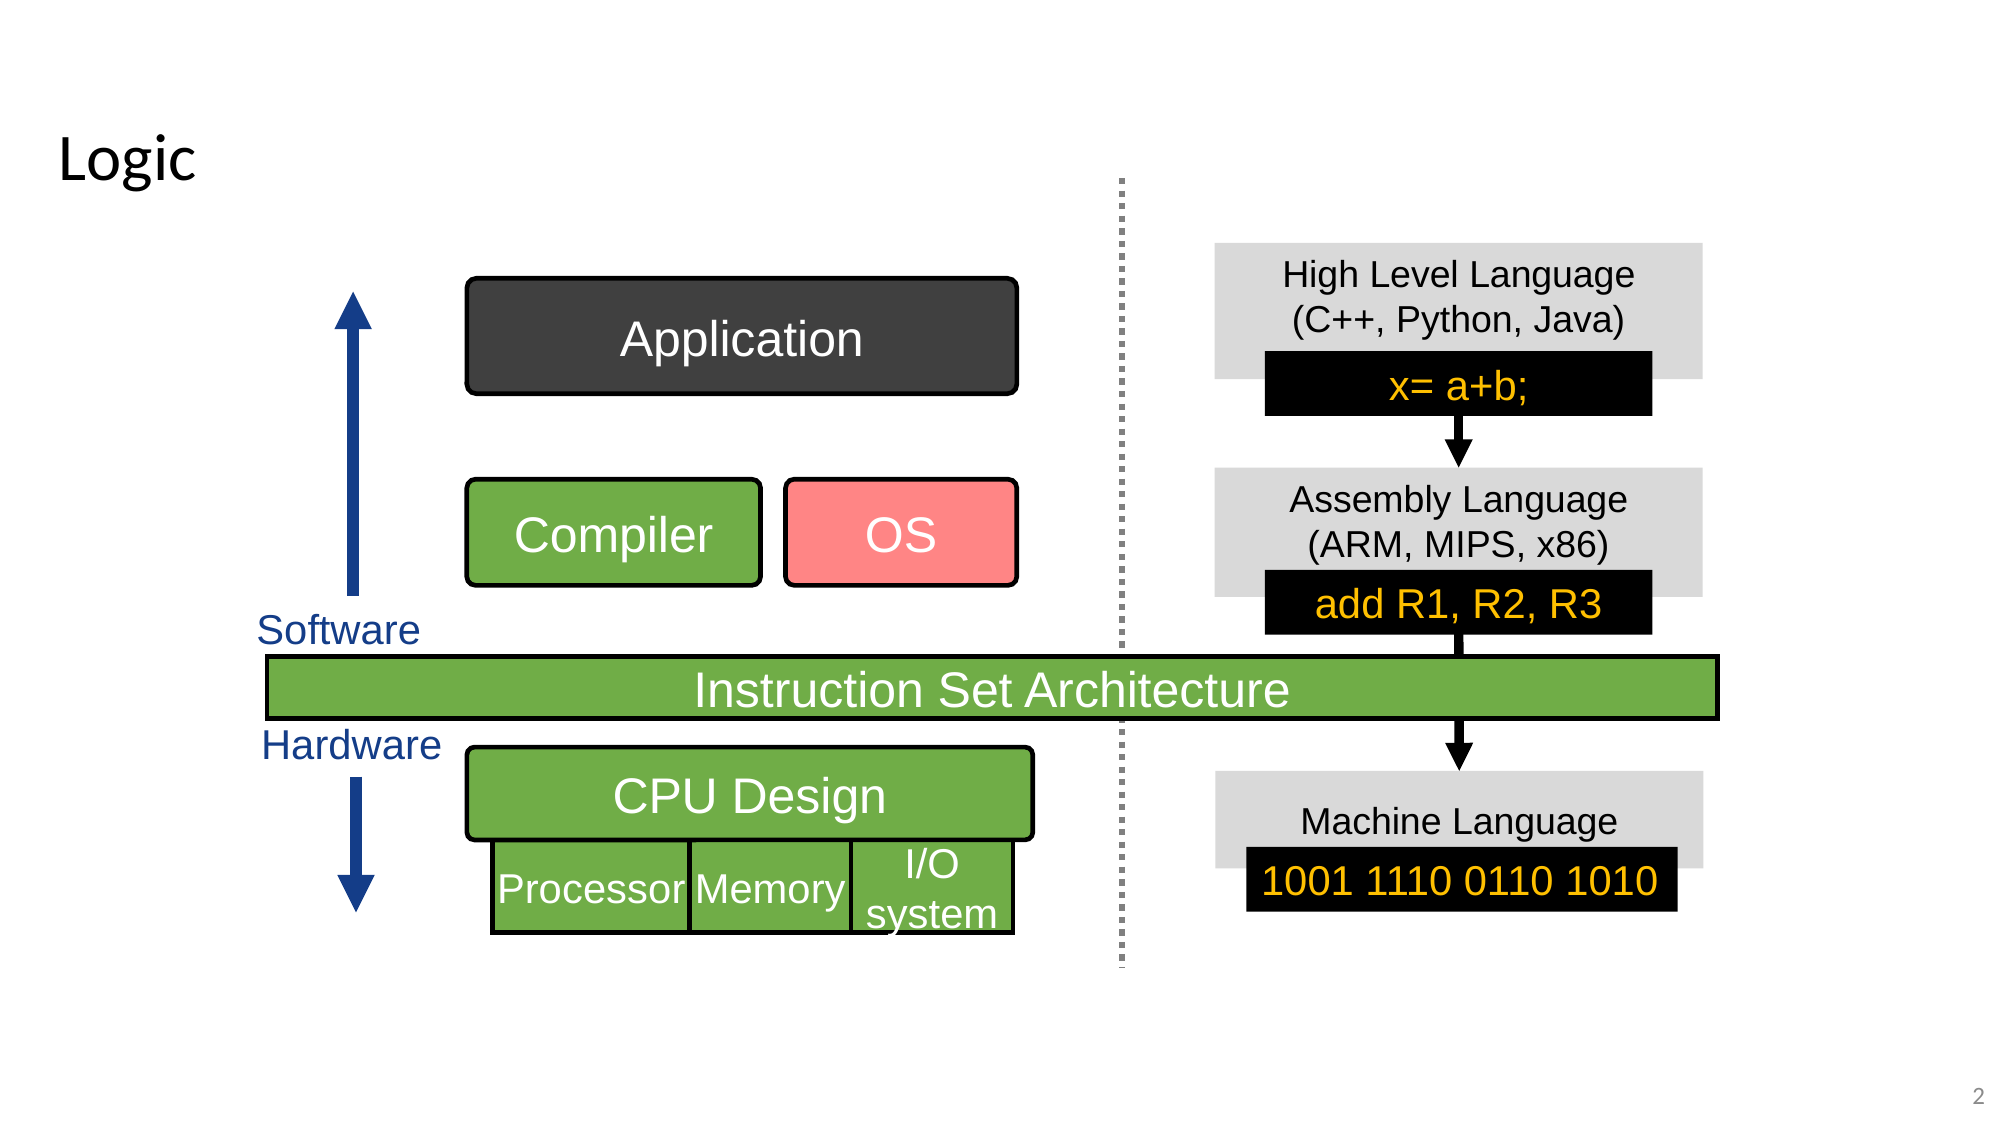

Logic
High Level Language
(C++, Python, Java)
Application
Software
x= a+b;
Assembly Language
(ARM, MIPS, x86)
Compiler
OS
add R1, R2, R3
Instruction Set Architecture
Hardware
CPU Design
Processor
Memory
I/O system
Machine Language
1001 1110 0110 1010
2